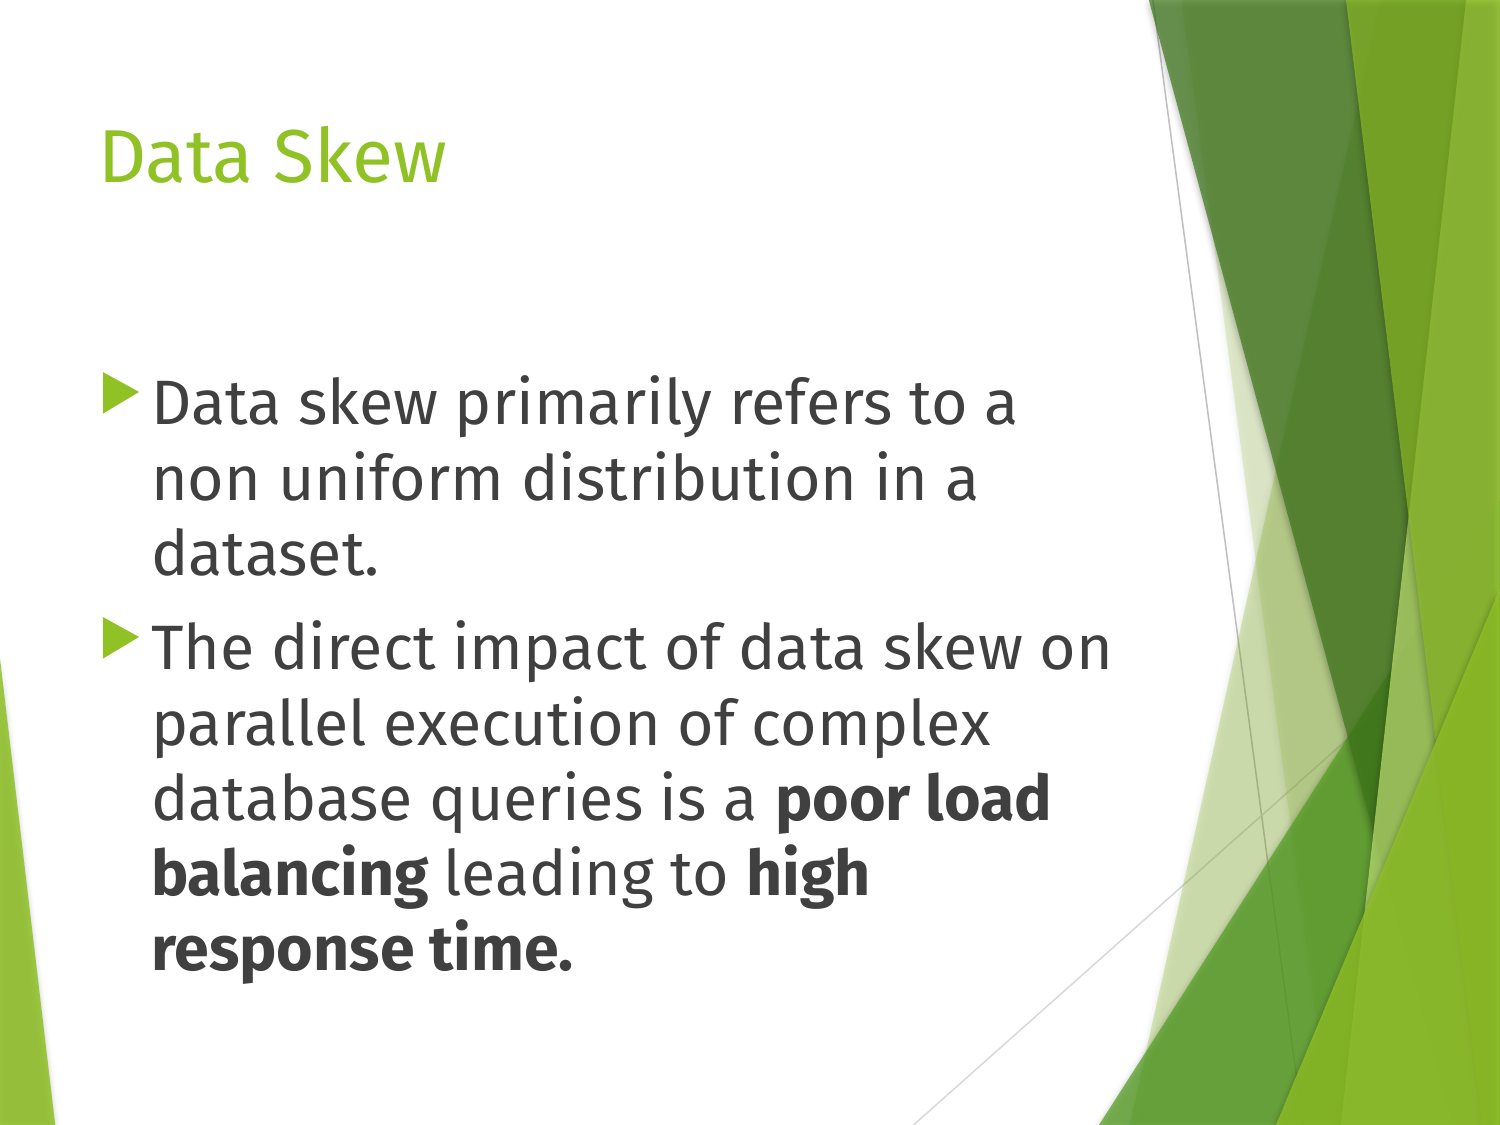

# Data Skew
Data skew primarily refers to a non uniform distribution in a dataset.
The direct impact of data skew on parallel execution of complex database queries is a poor load balancing leading to high response time.